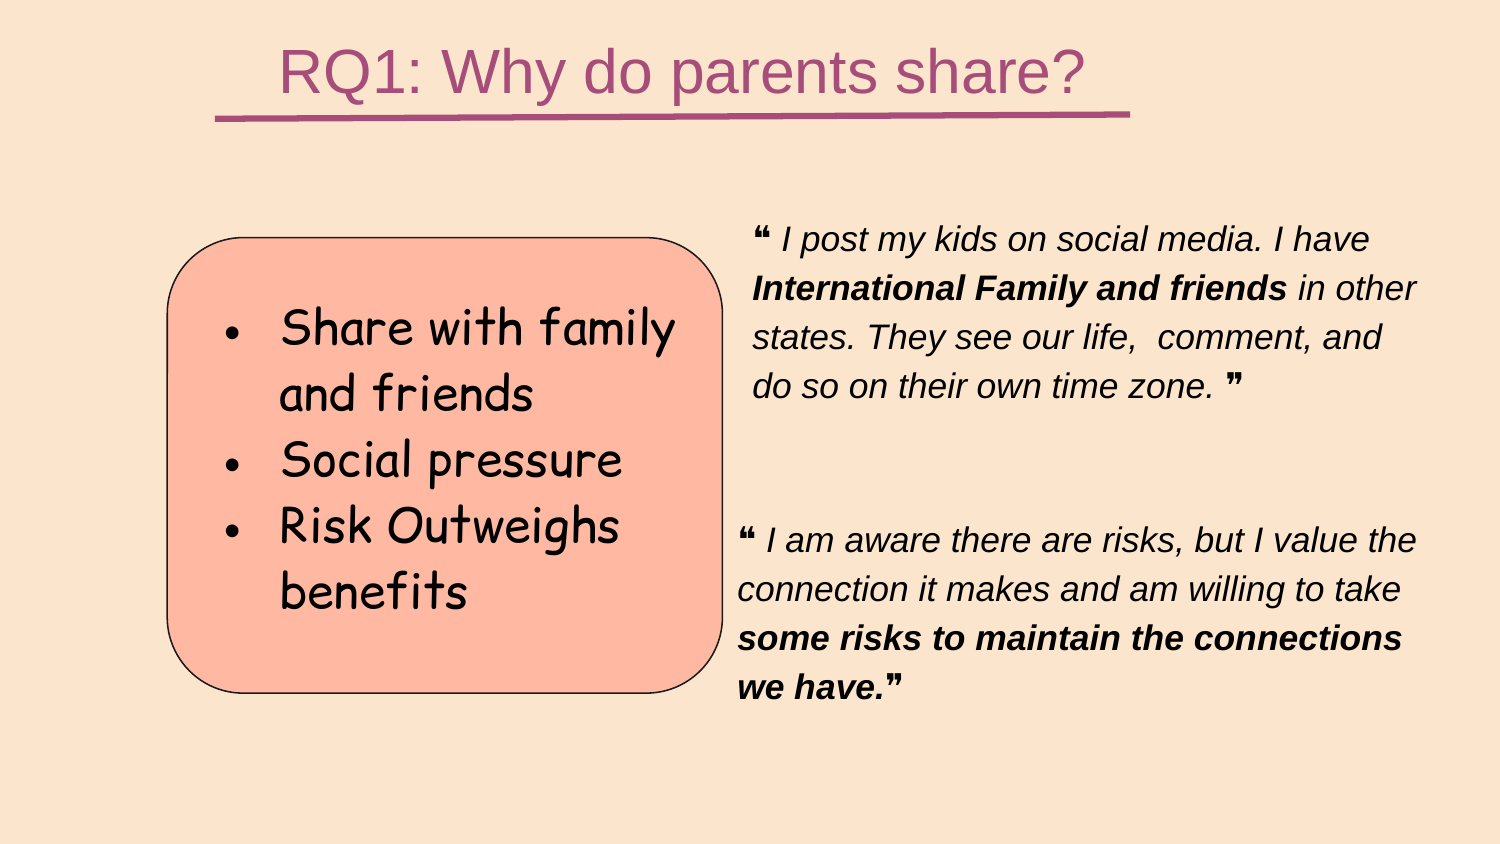

RQ1: Why do parents share?
❝ I post my kids on social media. I have International Family and friends in other states. They see our life,  comment, and do so on their own time zone. ❞

Share with family and friends
Social pressure
Risk Outweighs benefits

❝ I am aware there are risks, but I value the connection it makes and am willing to take some risks to maintain the connections we have.❞